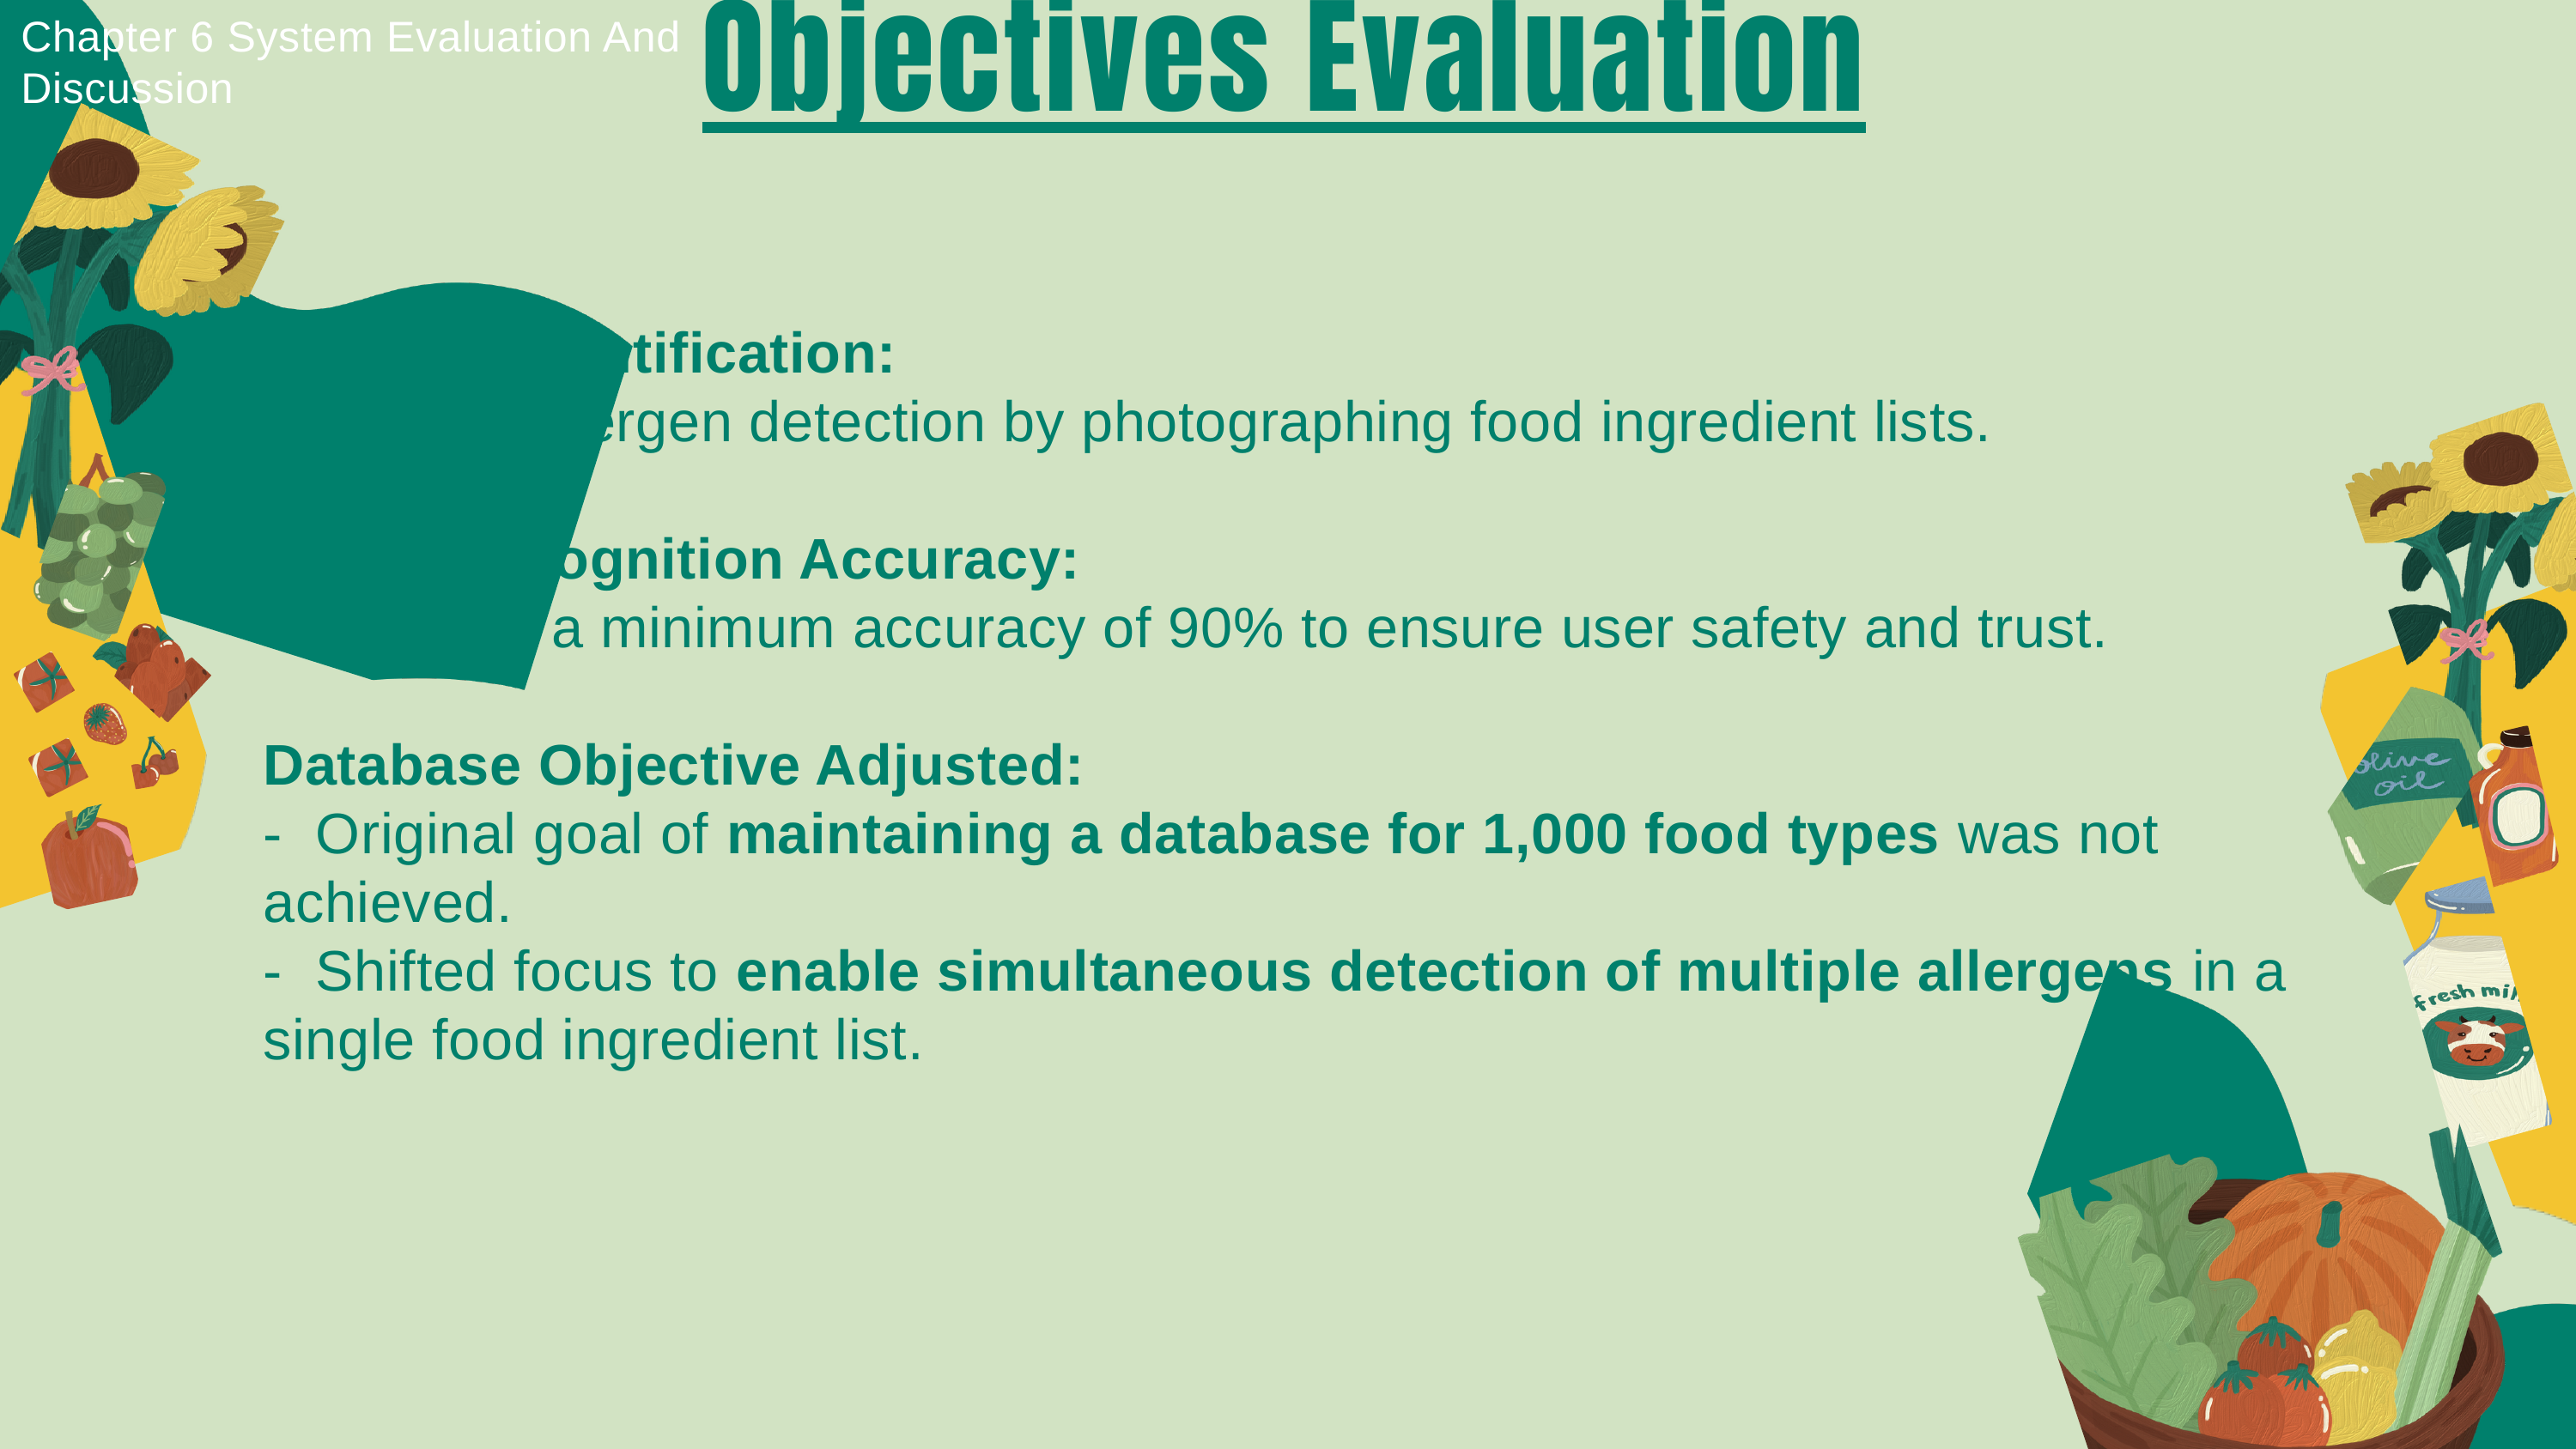

Objectives Evaluation
Chapter 6 System Evaluation And Discussion

Allergen Identification:
Enable allergen detection by photographing food ingredient lists.

Image Recognition Accuracy:
Achieve a minimum accuracy of 90% to ensure user safety and trust.

Database Objective Adjusted:
-  Original goal of maintaining a database for 1,000 food types was not achieved.
-  Shifted focus to enable simultaneous detection of multiple allergens in a single food ingredient list.